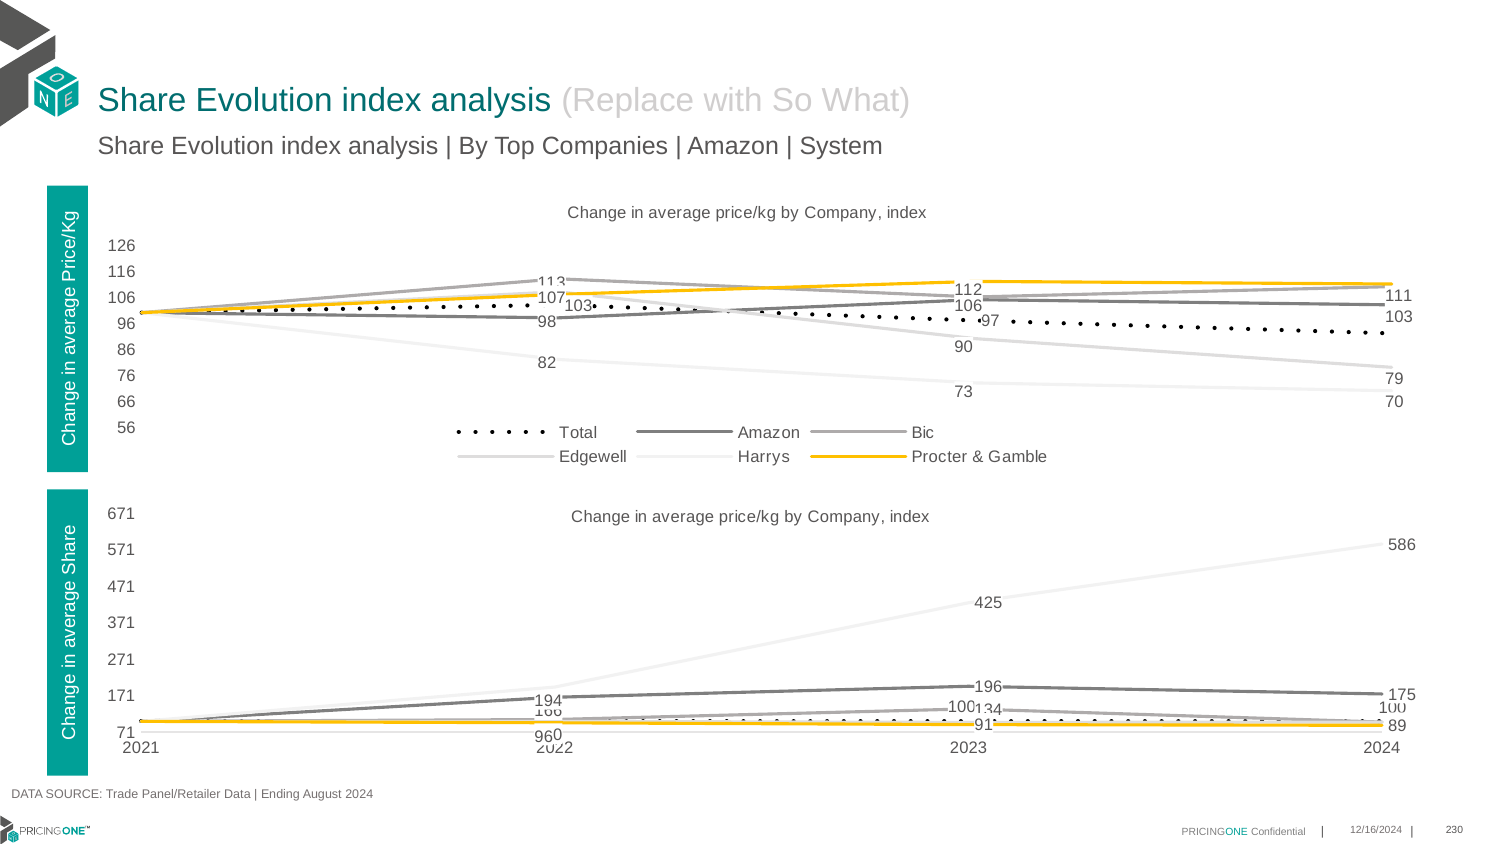

# Share Evolution index analysis (Replace with So What)
Share Evolution index analysis | By Top Companies | Amazon | System

### Chart: Change in average price/kg by Company, index

| Category | Total | Amazon | Bic | Edgewell | Harrys | Procter & Gamble |
|---|---|---|---|---|---|---|
| 2021 | 100.0 | 100.0 | 100.0 | 100.0 | 100.0 | 100.0 |
| 2022 | 103.0 | 98.0 | 113.0 | 108.0 | 82.0 | 107.0 |
| 2023 | 97.0 | 105.0 | 106.0 | 90.0 | 73.0 | 112.0 |
| 2024 | 92.0 | 103.0 | 110.0 | 79.0 | 70.0 | 111.0 |
Change in average Price/Kg

### Chart: Change in average price/kg by Company, index

| Category | Total | Amazon | Bic | Edgewell | Harrys | Procter & Gamble |
|---|---|---|---|---|---|---|
| 2021 | 100.0 | 100.0 | 100.0 | 100.0 | 100.0 | 100.0 |
| 2022 | 100.0 | 166.0 | 105.0 | 100.0 | 194.0 | 96.0 |
| 2023 | 100.0 | 196.0 | 134.0 | 97.0 | 425.0 | 91.0 |
| 2024 | 100.0 | 175.0 | 98.0 | 98.0 | 586.0 | 89.0 |
Change in average Share
DATA SOURCE: Trade Panel/Retailer Data | Ending August 2024

12/16/2024
230